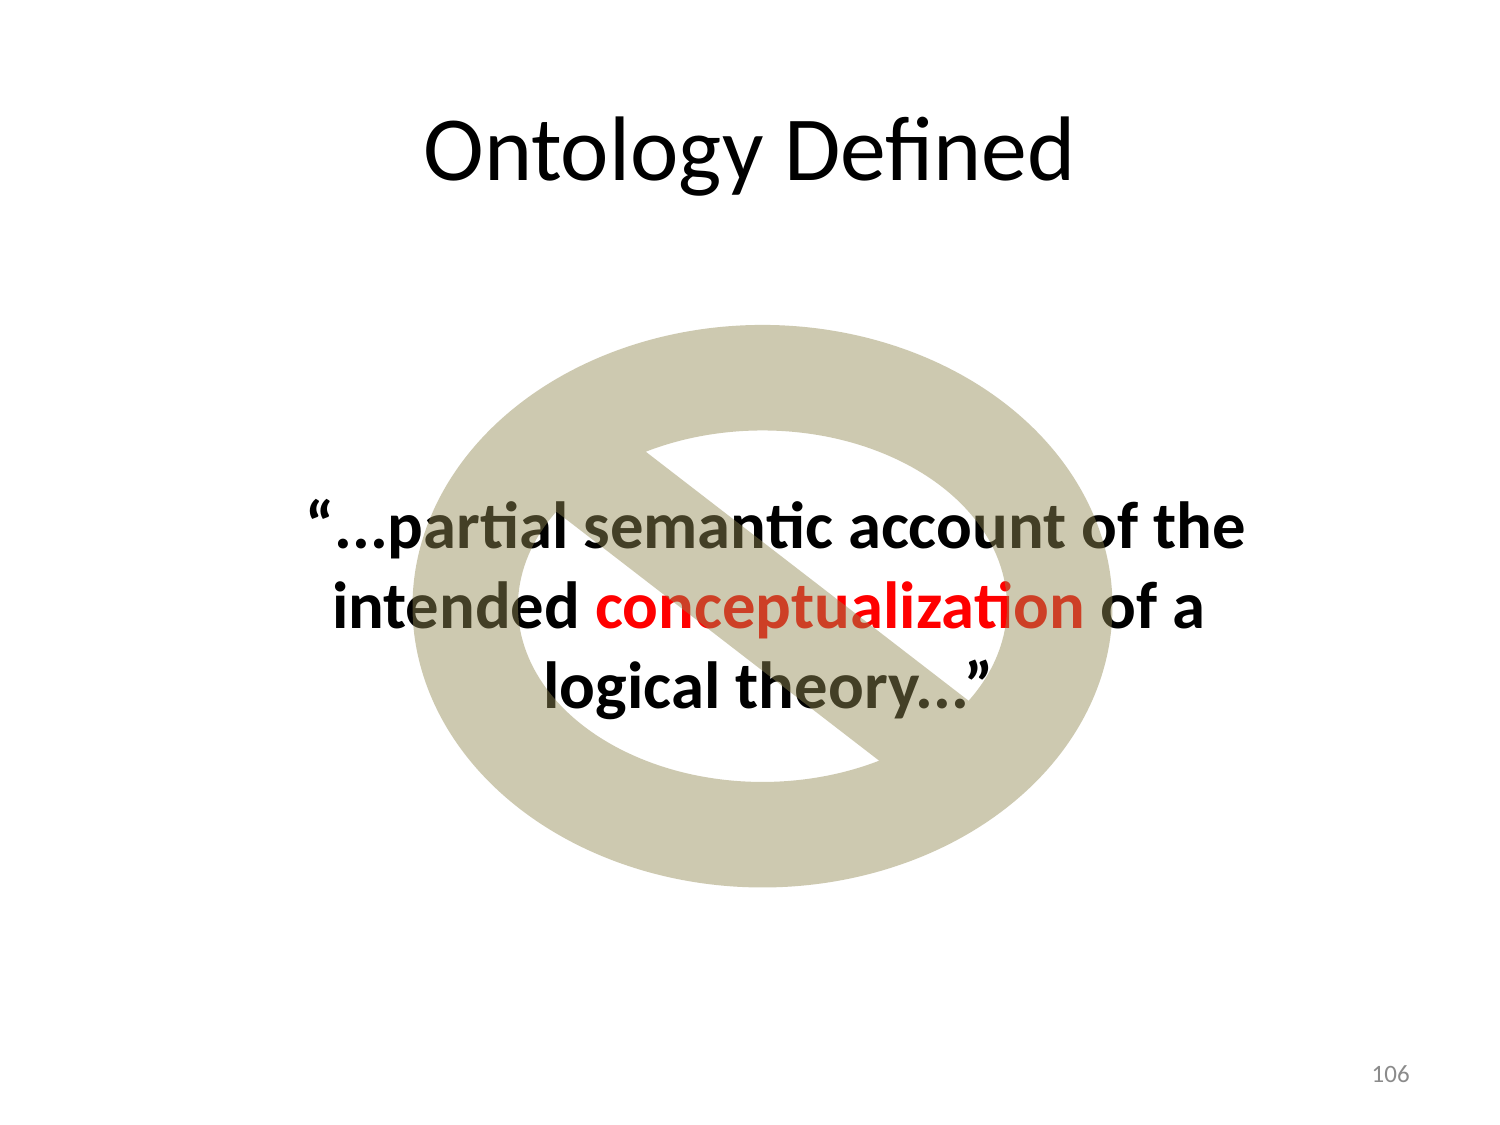

# Ontology Defined

 “...partial semantic account of the intended conceptualization of a logical theory...”
106